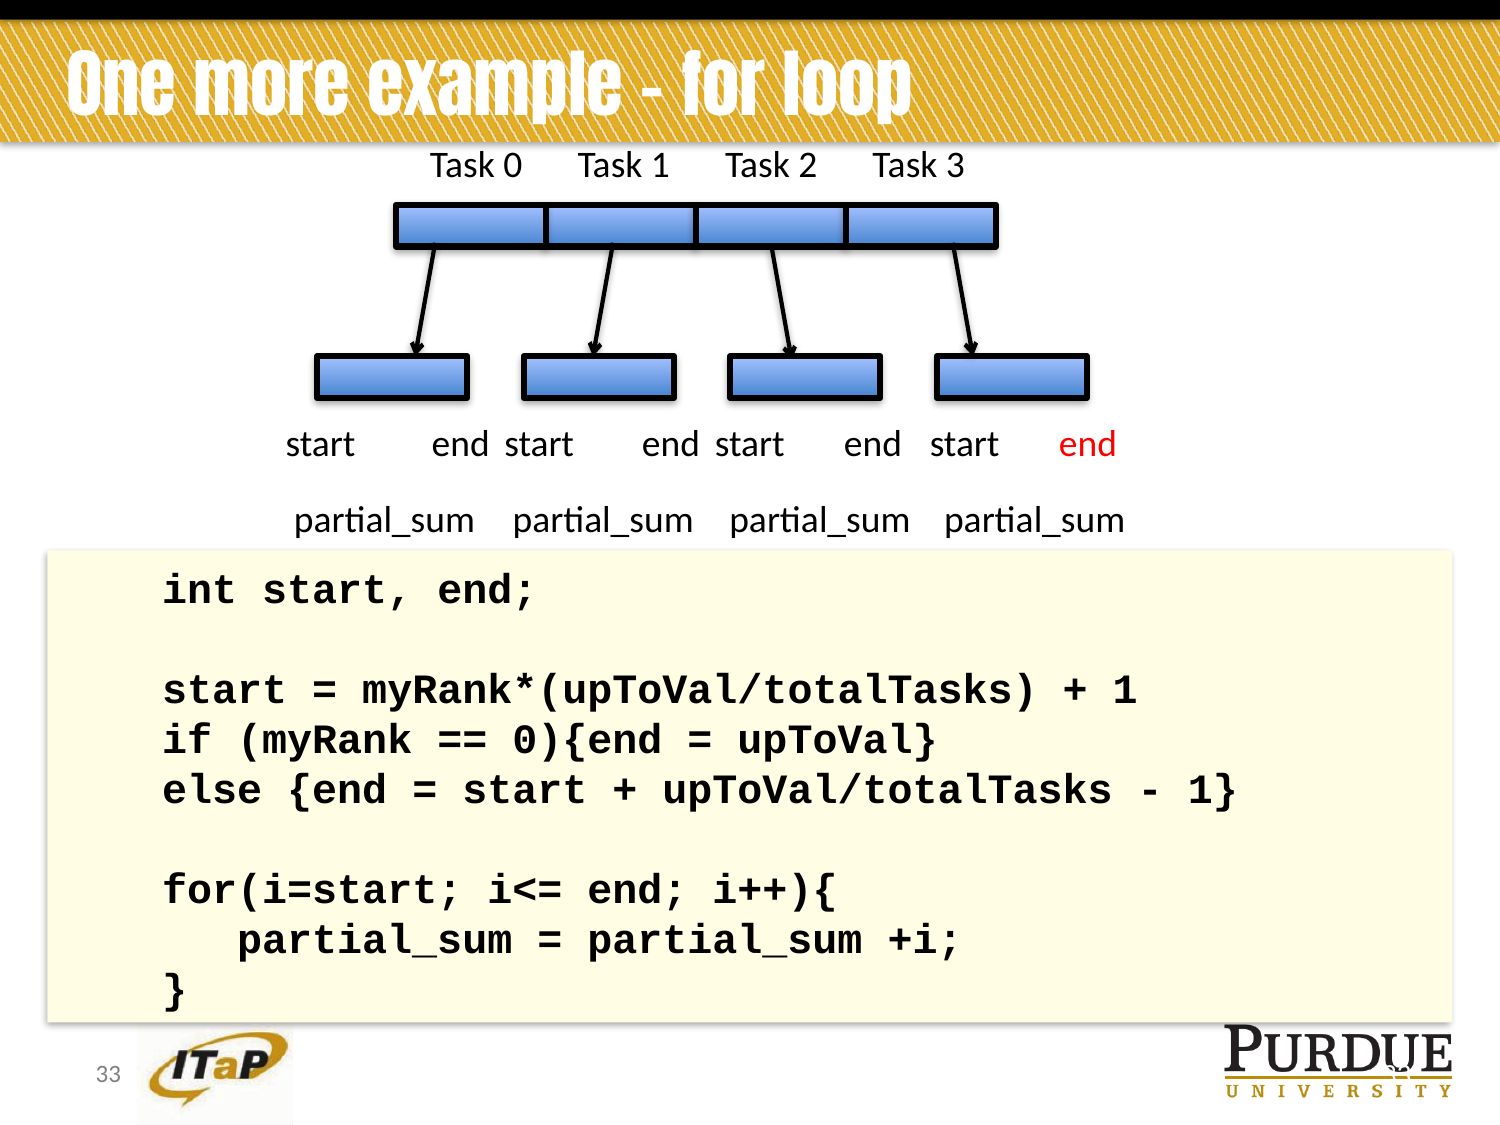

One more example – for loop
Task 0
Task 1
Task 2
Task 3

   start         end
  partial_sum
start        end
 partial_sum
start       end
partial_sum
start       end
partial_sum
    int start, end;

    start = myRank*(upToVal/totalTasks) + 1
    if (myRank == 0){end = upToVal}
    else {end = start + upToVal/totalTasks - 1}

    for(i=start; i<= end; i++){
       partial_sum = partial_sum +i;
    }
33
33